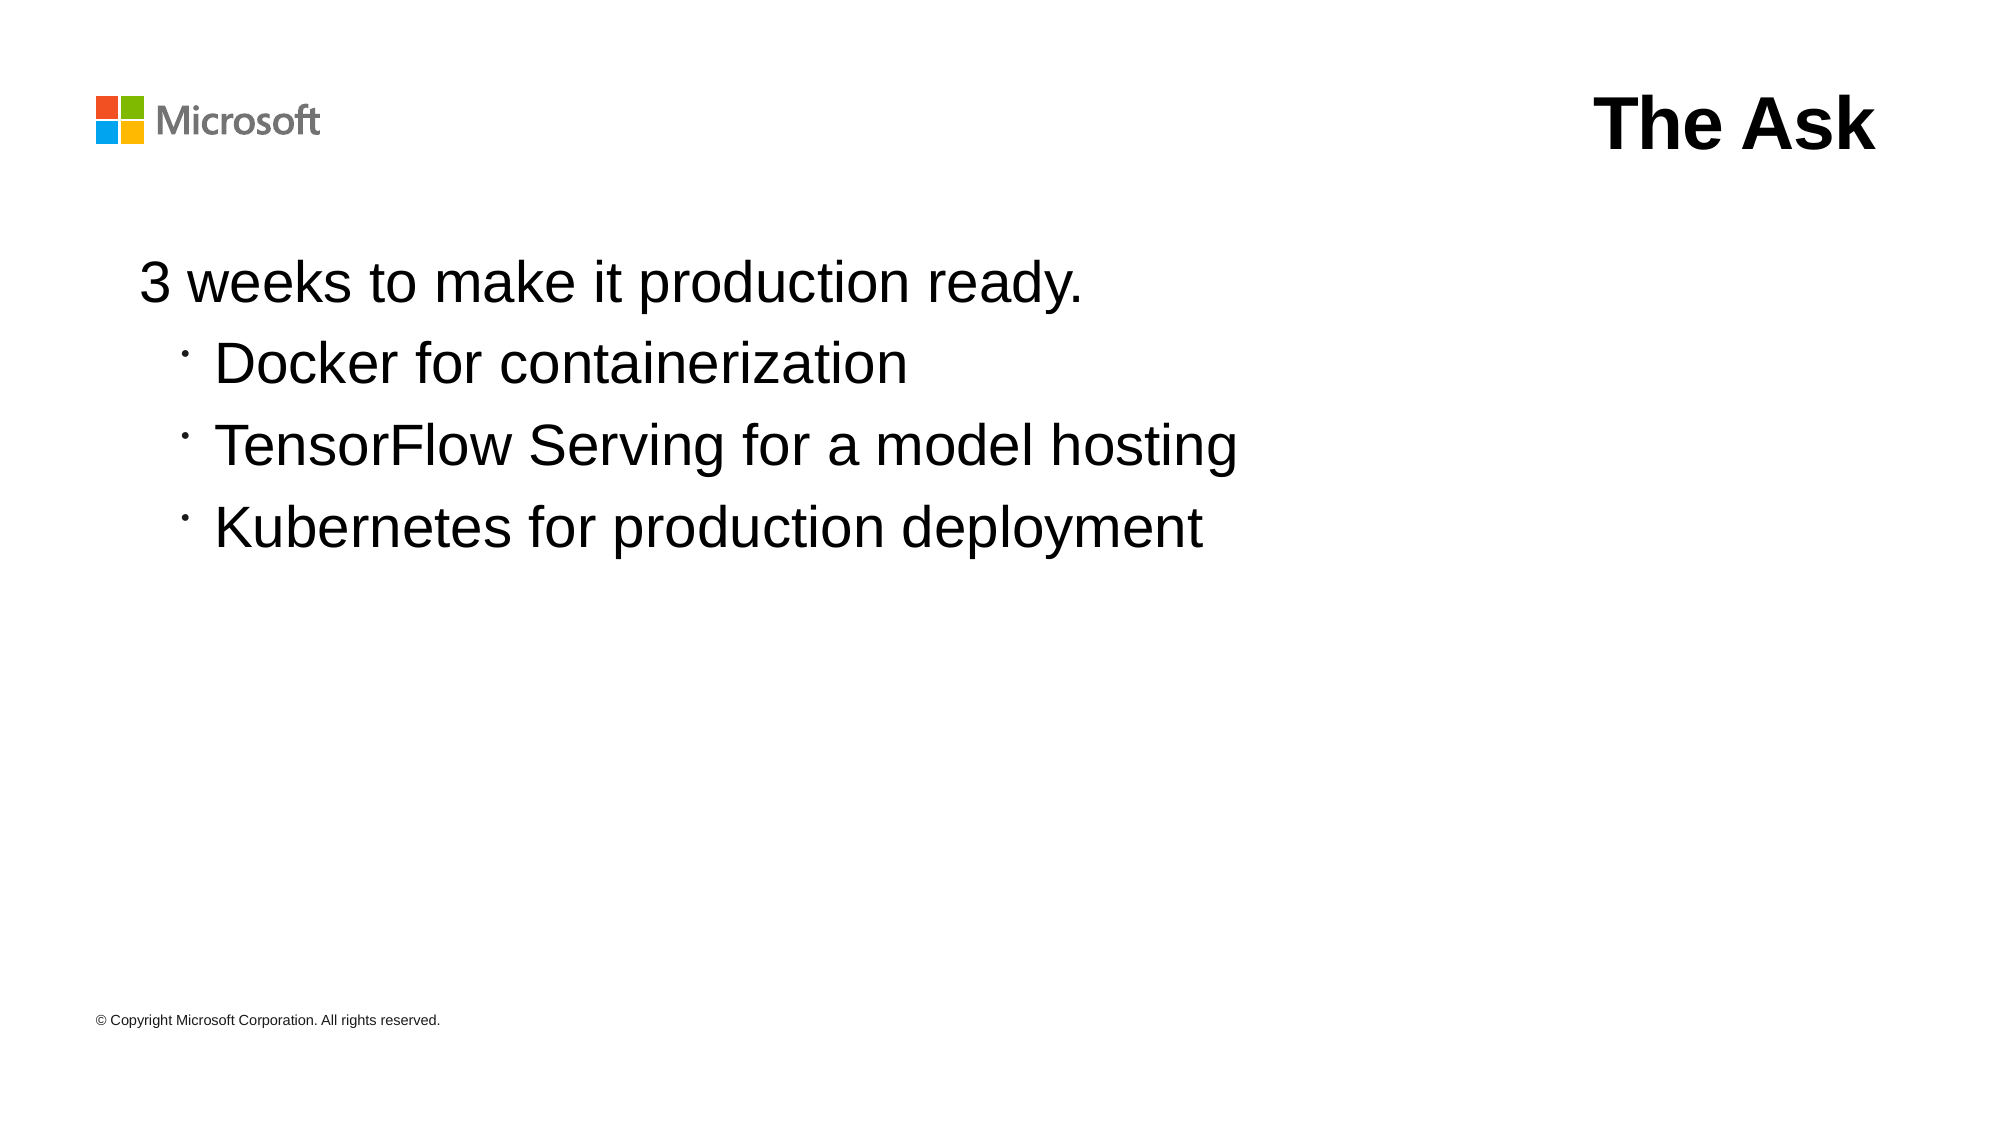

The Ask
3 weeks to make it production ready.
Docker for containerization
TensorFlow Serving for a model hosting
Kubernetes for production deployment